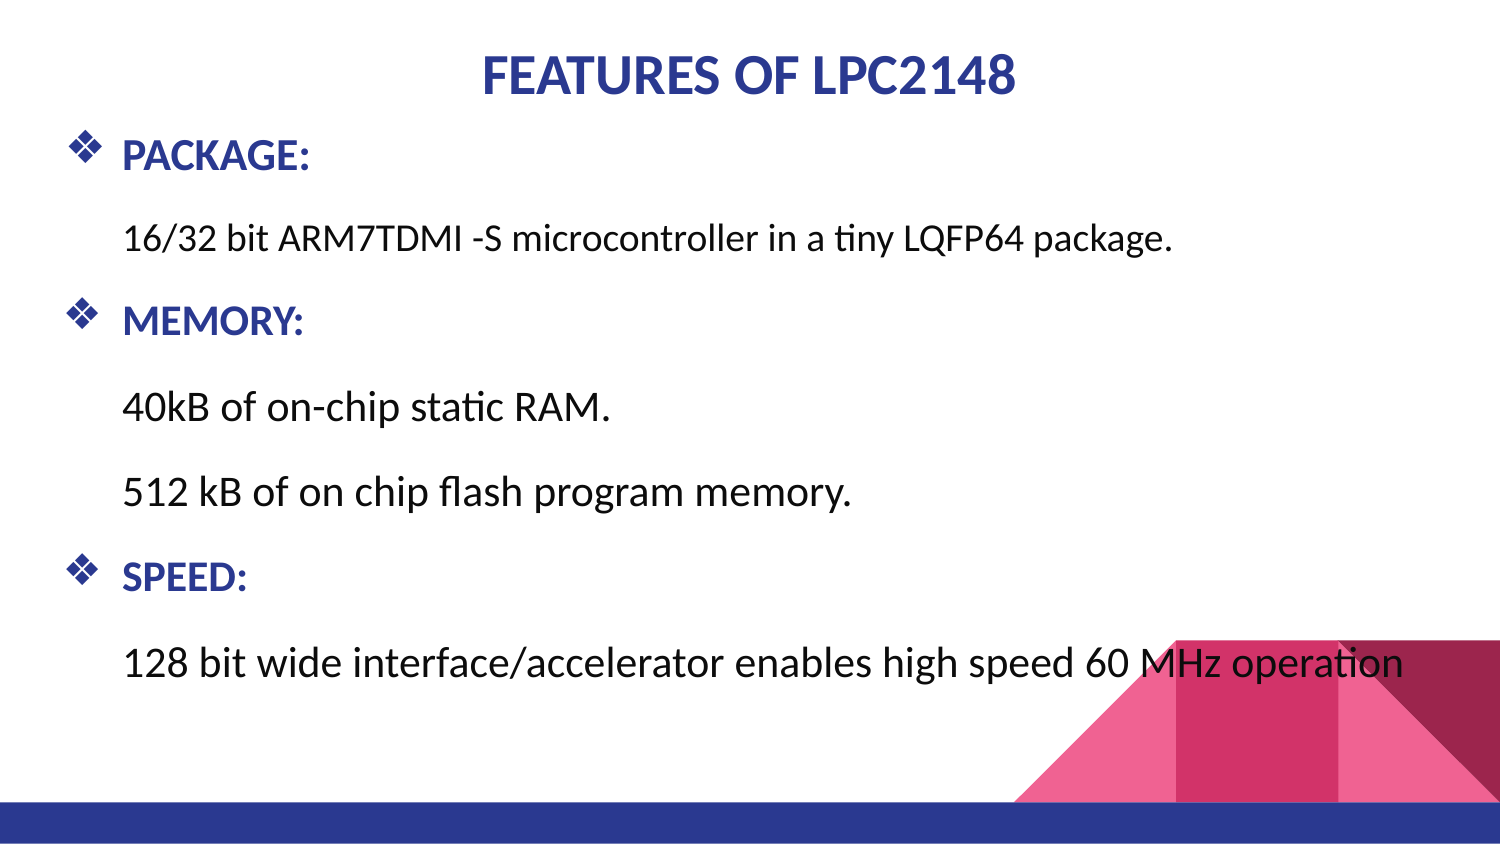

# FEATURES OF LPC2148
PACKAGE:
16/32 bit ARM7TDMI -S microcontroller in a tiny LQFP64 package.
MEMORY:
40kB of on-chip static RAM.
512 kB of on chip flash program memory.
SPEED:
128 bit wide interface/accelerator enables high speed 60 MHz operation